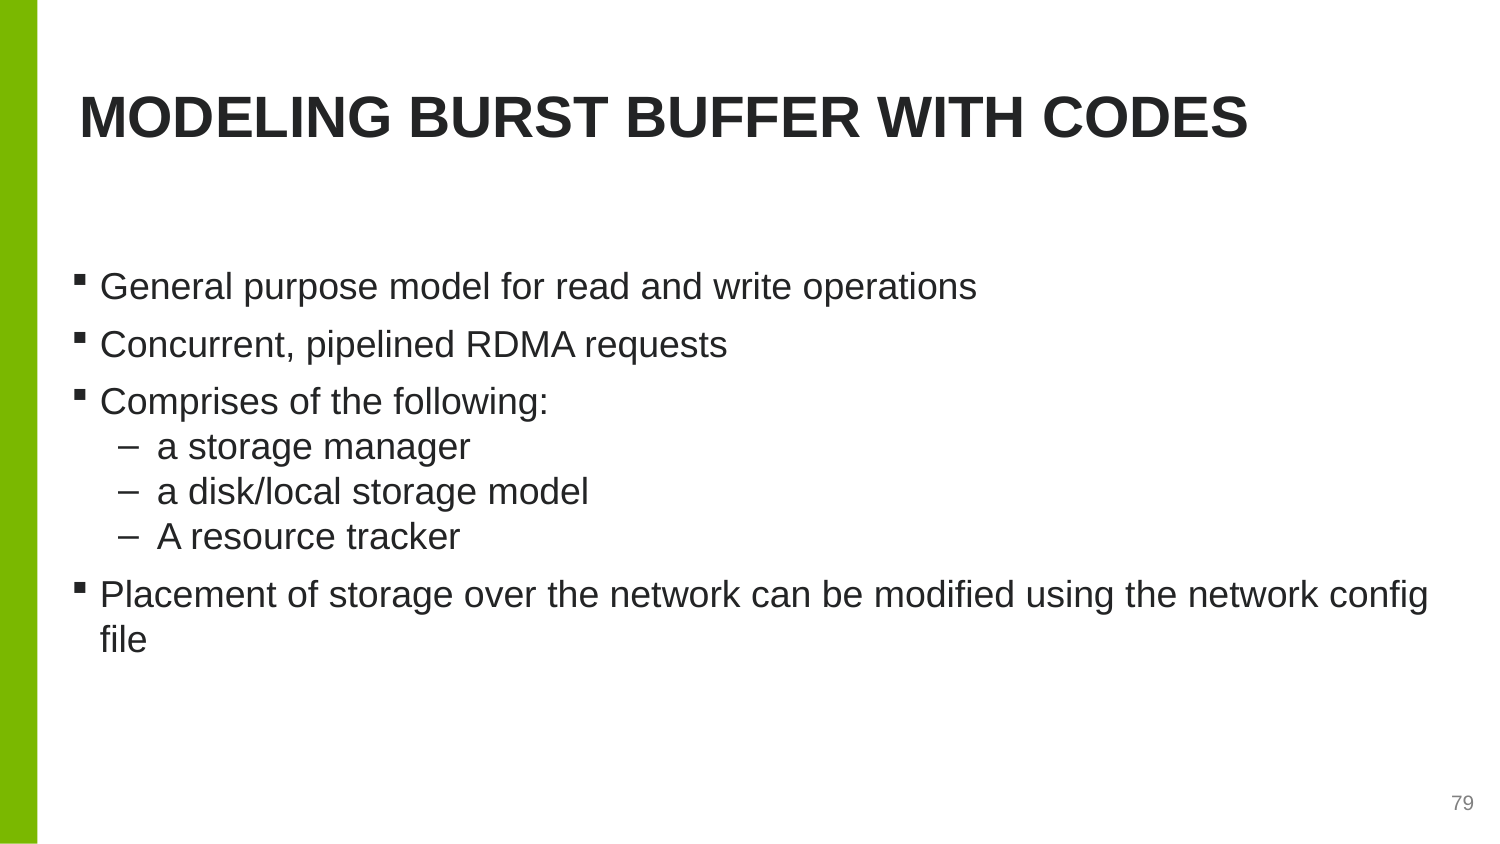

# Modeling burst buffer with codes

General purpose model for read and write operations
Concurrent, pipelined RDMA requests
Comprises of the following:
a storage manager
a disk/local storage model
A resource tracker
Placement of storage over the network can be modified using the network config file
79